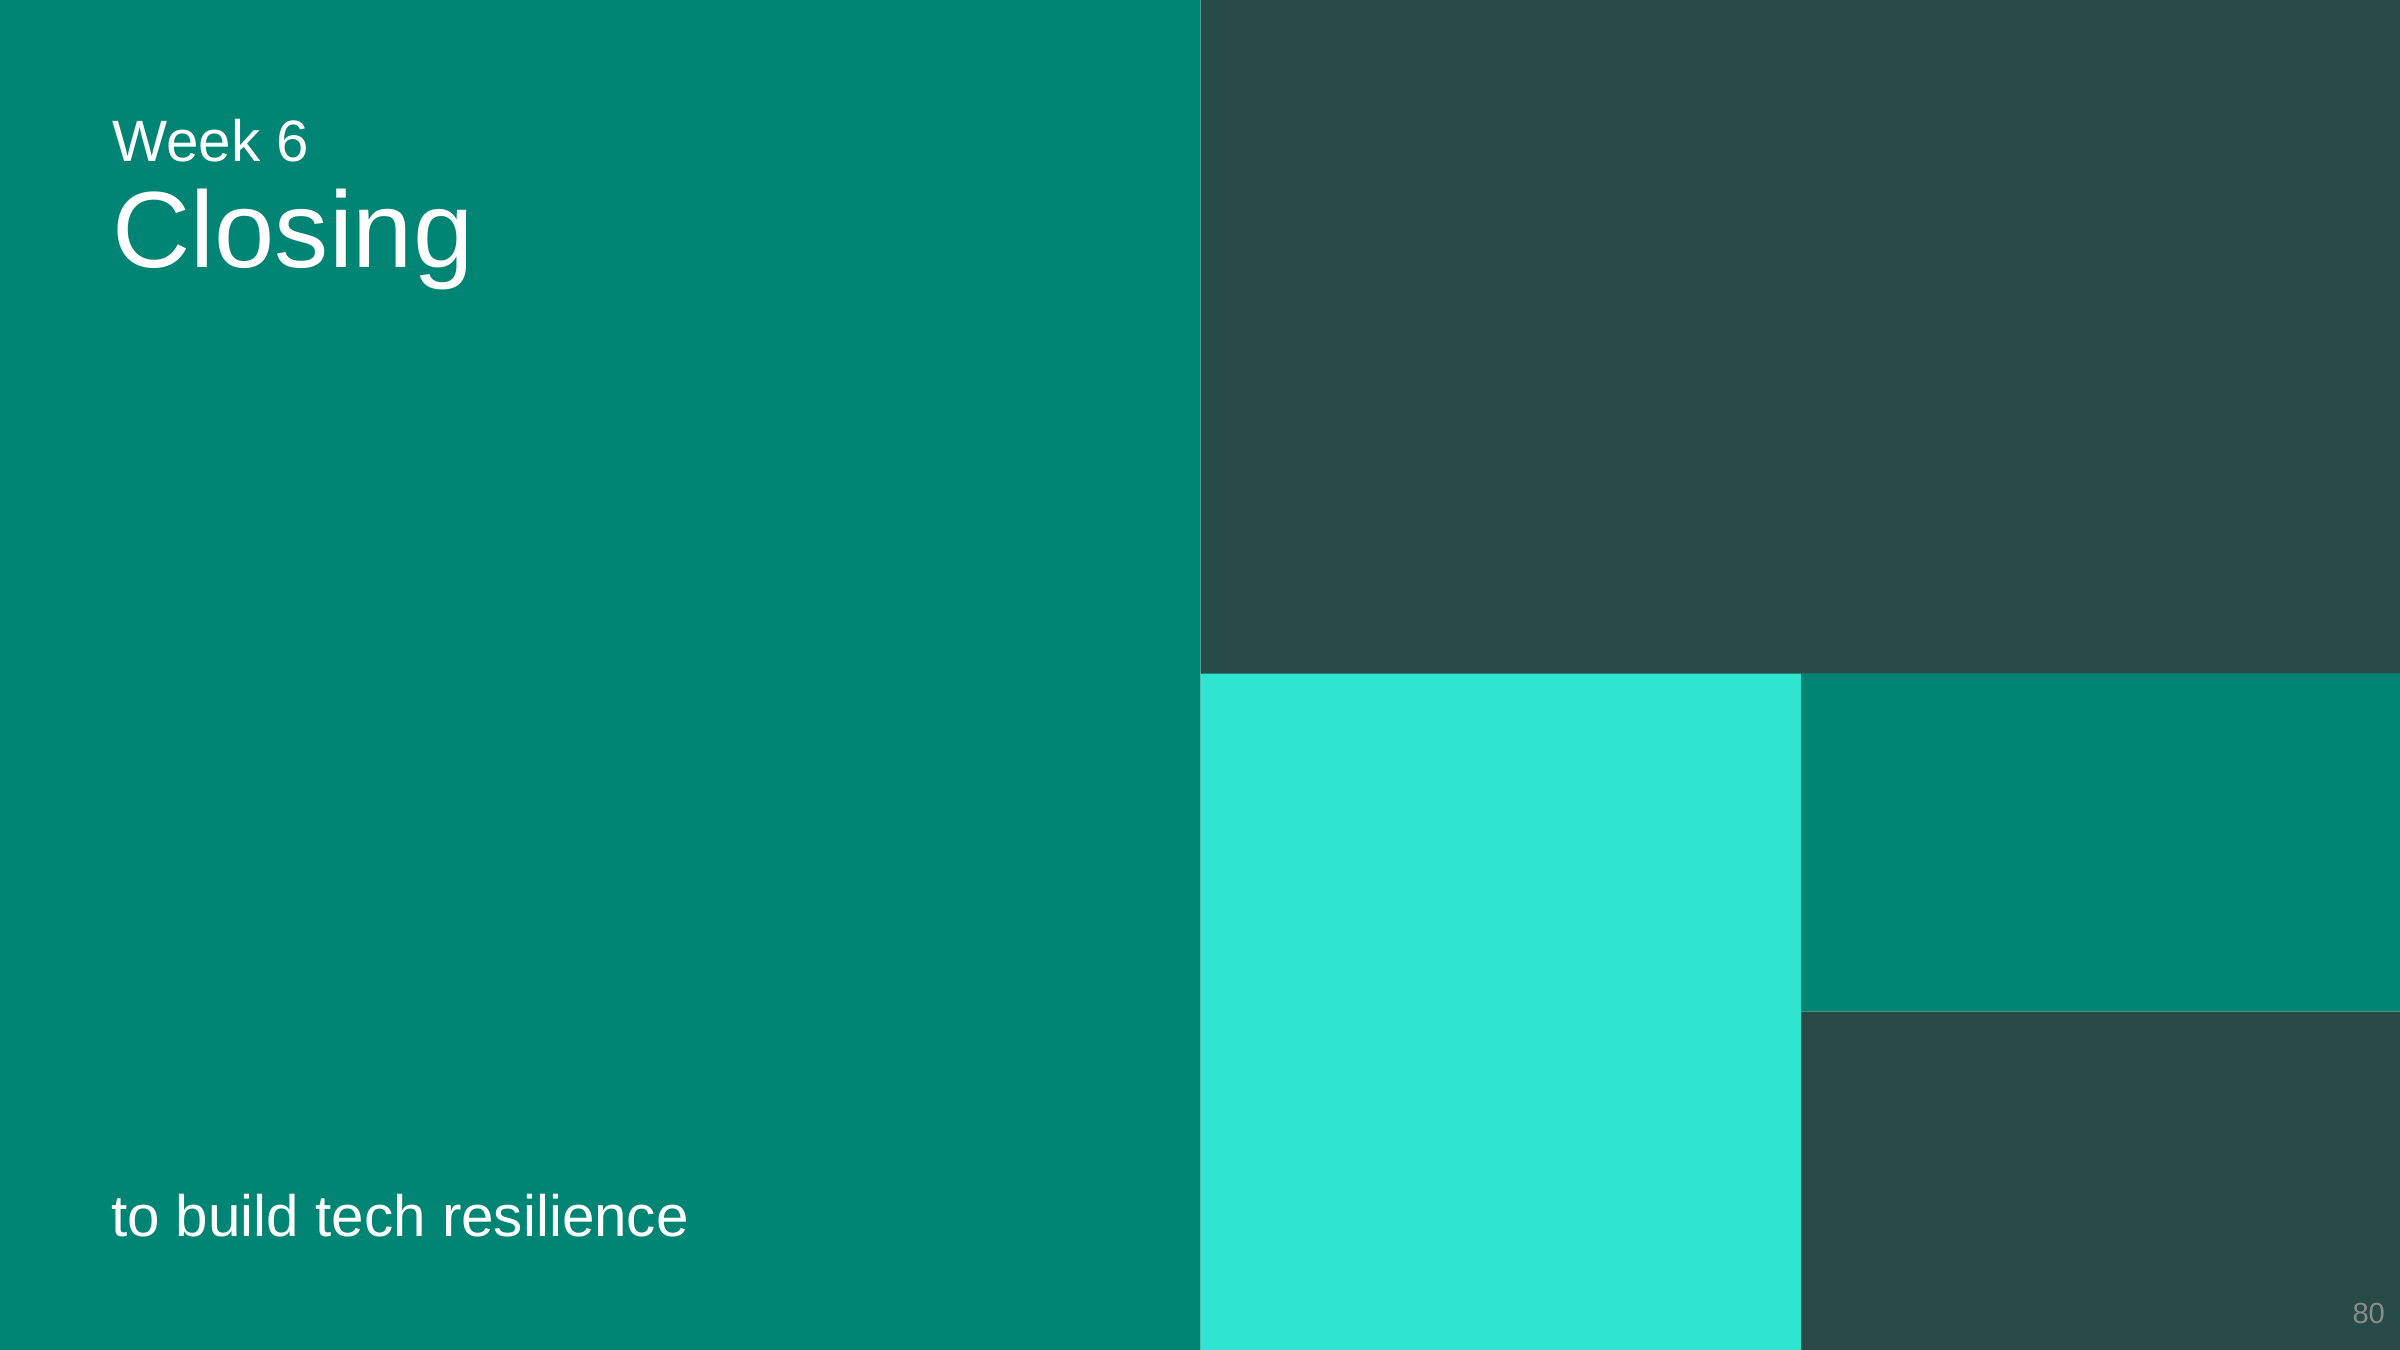

# Week 6 Closing
to build tech resilience
80